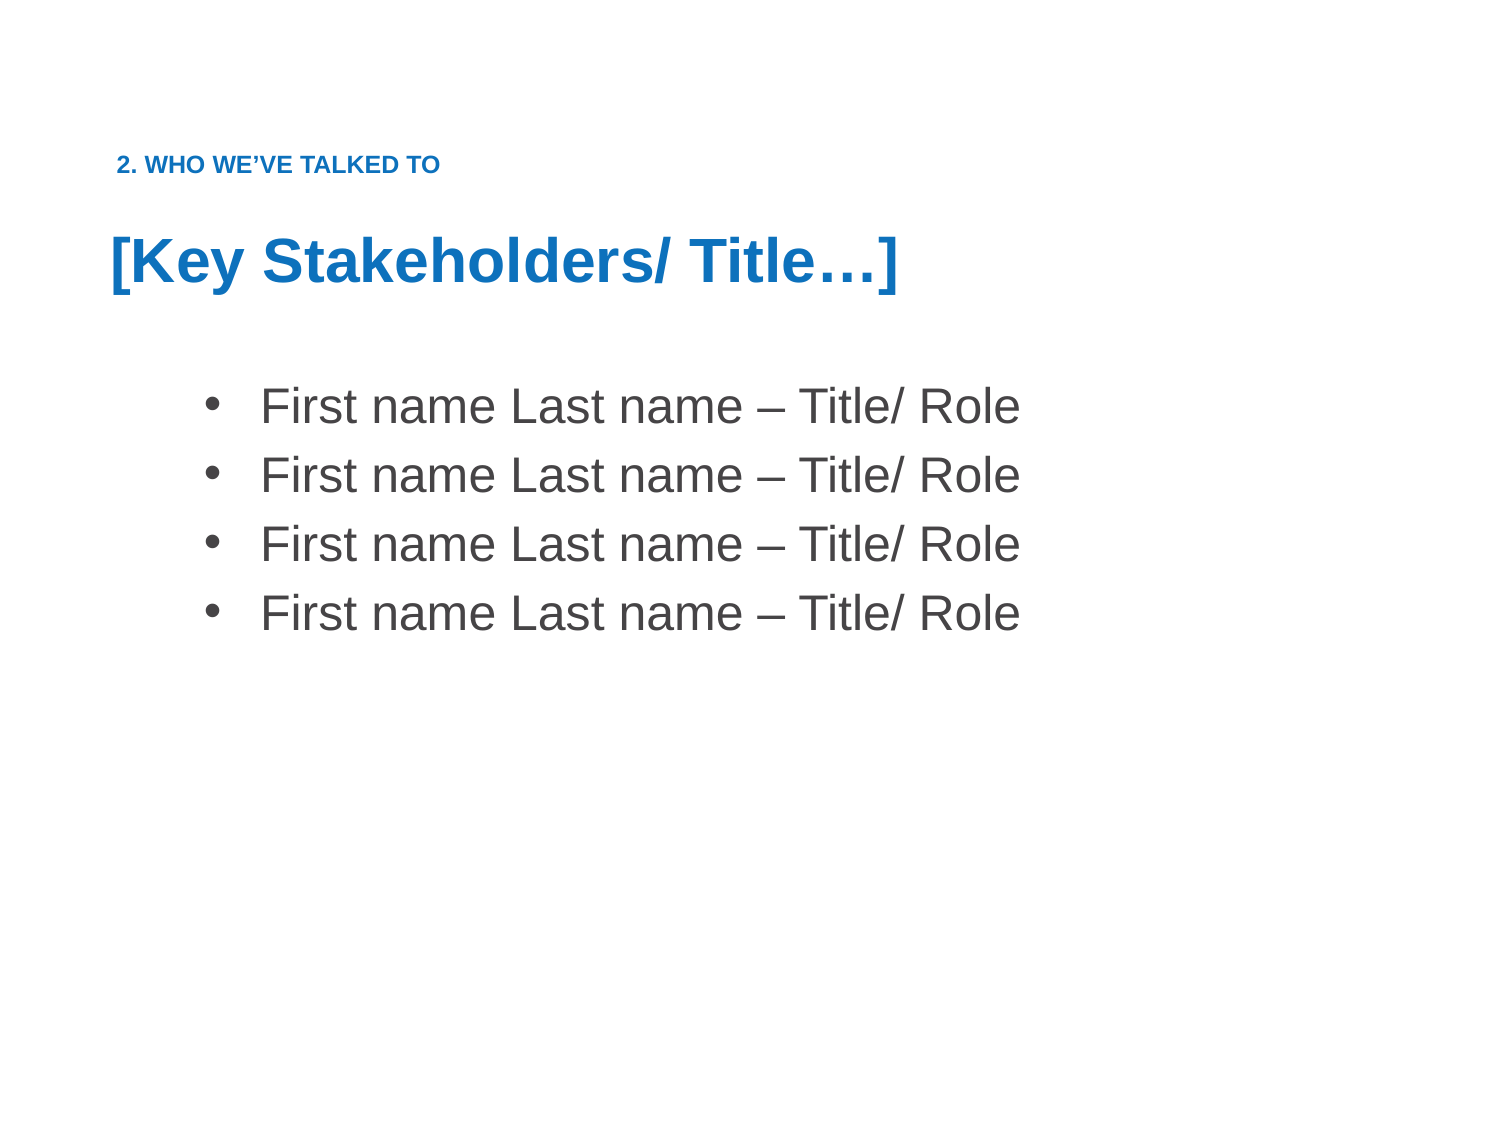

2. WHO WE’VE TALKED TO
[Key Stakeholders/ Title…]

First name Last name – Title/ Role
First name Last name – Title/ Role
First name Last name – Title/ Role
First name Last name – Title/ Role